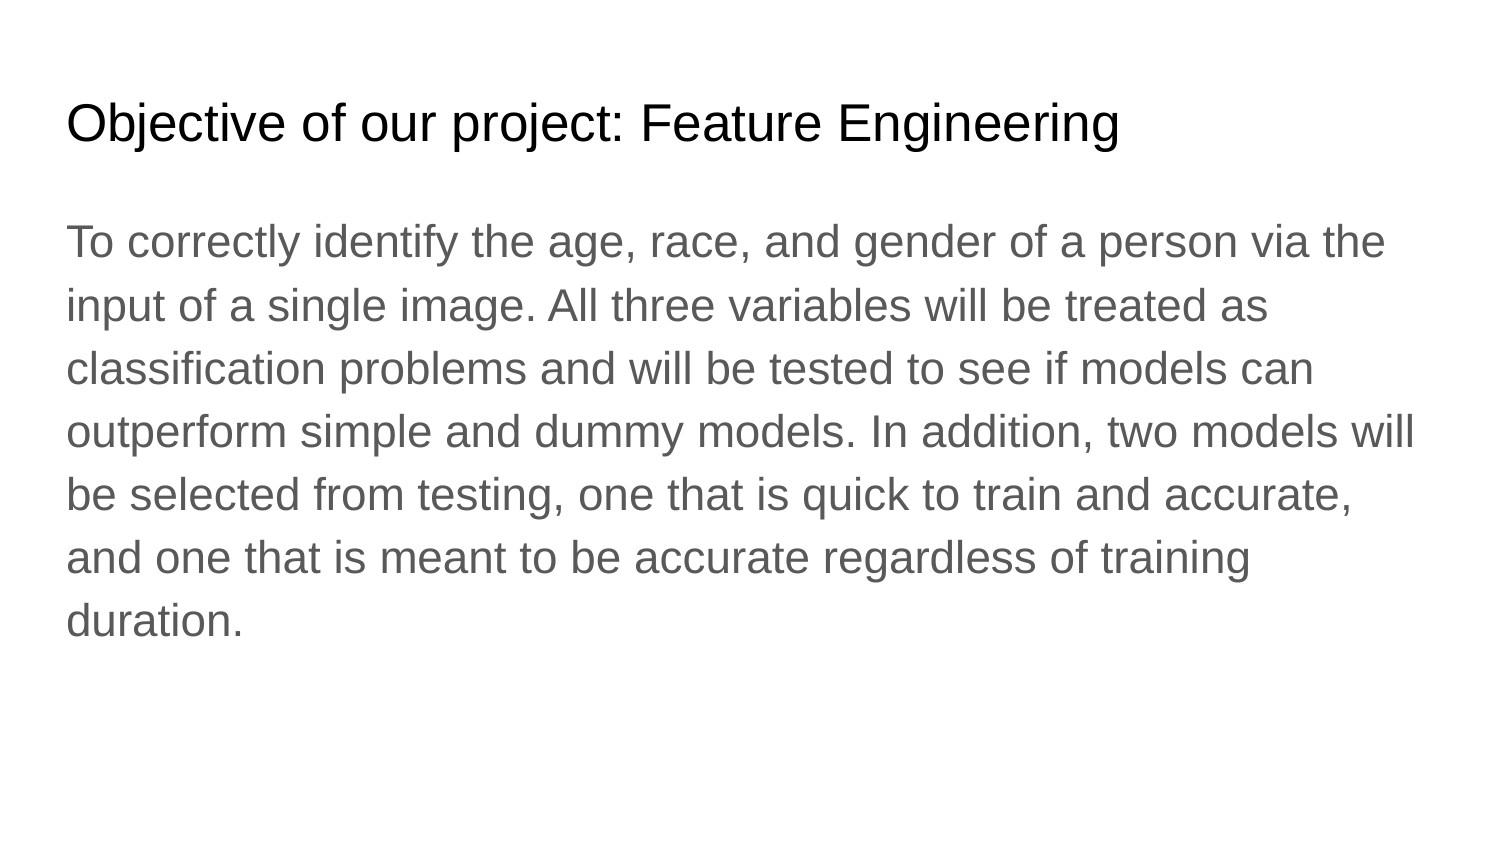

# Objective of our project: Feature Engineering
To correctly identify the age, race, and gender of a person via the input of a single image. All three variables will be treated as classification problems and will be tested to see if models can outperform simple and dummy models. In addition, two models will be selected from testing, one that is quick to train and accurate, and one that is meant to be accurate regardless of training duration.